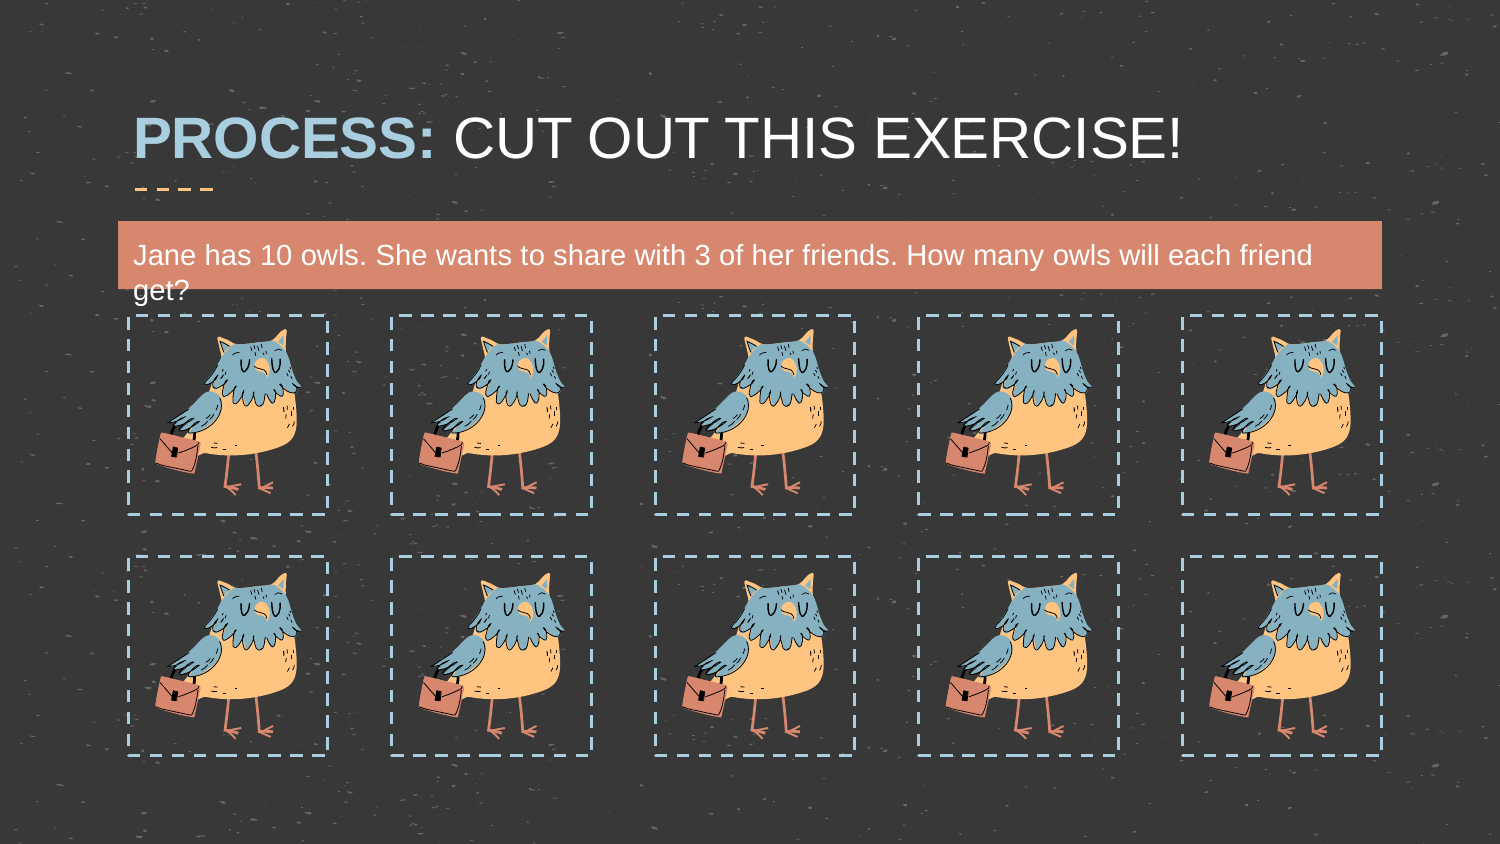

# PROCESS: CUT OUT THIS EXERCISE!
Jane has 10 owls. She wants to share with 3 of her friends. How many owls will each friend get?